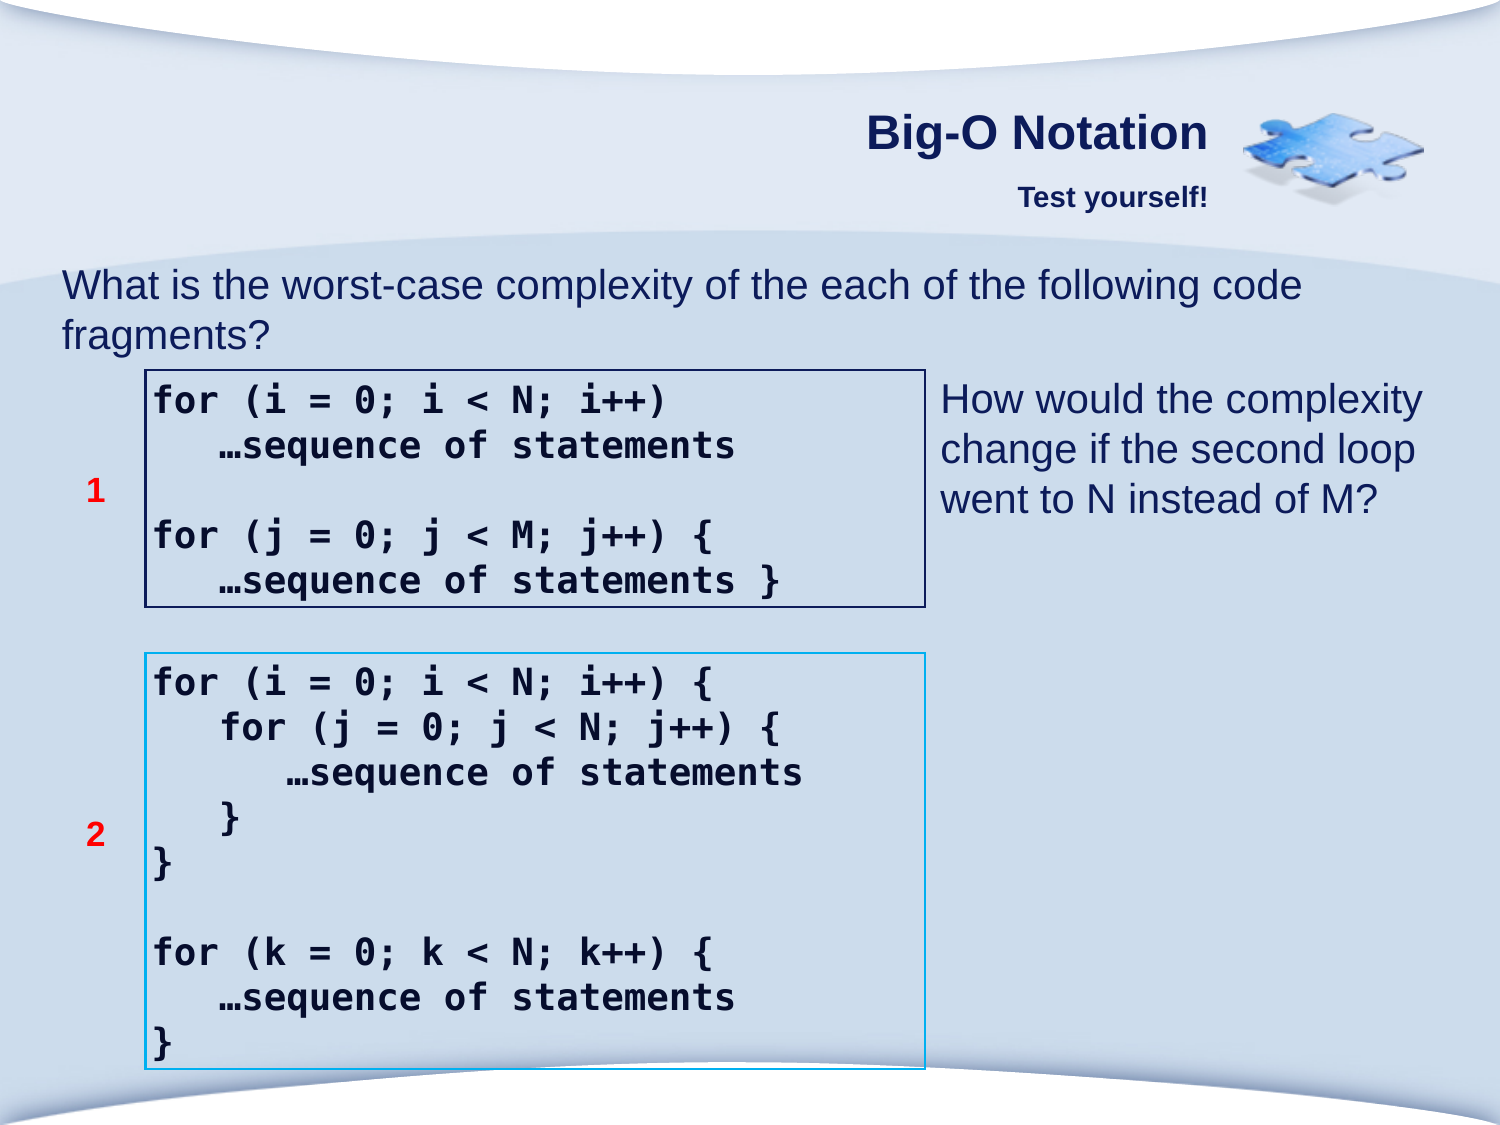

# Big-O Notation Test yourself!
What is the worst-case complexity of the each of the following code fragments?
How would the complexity change if the second loop went to N instead of M?
for (i = 0; i < N; i++)
   …sequence of statements

for (j = 0; j < M; j++) {
   …sequence of statements }
1
for (i = 0; i < N; i++) {
   for (j = 0; j < N; j++) {
      …sequence of statements
   }
}

for (k = 0; k < N; k++) {
   …sequence of statements
}
2